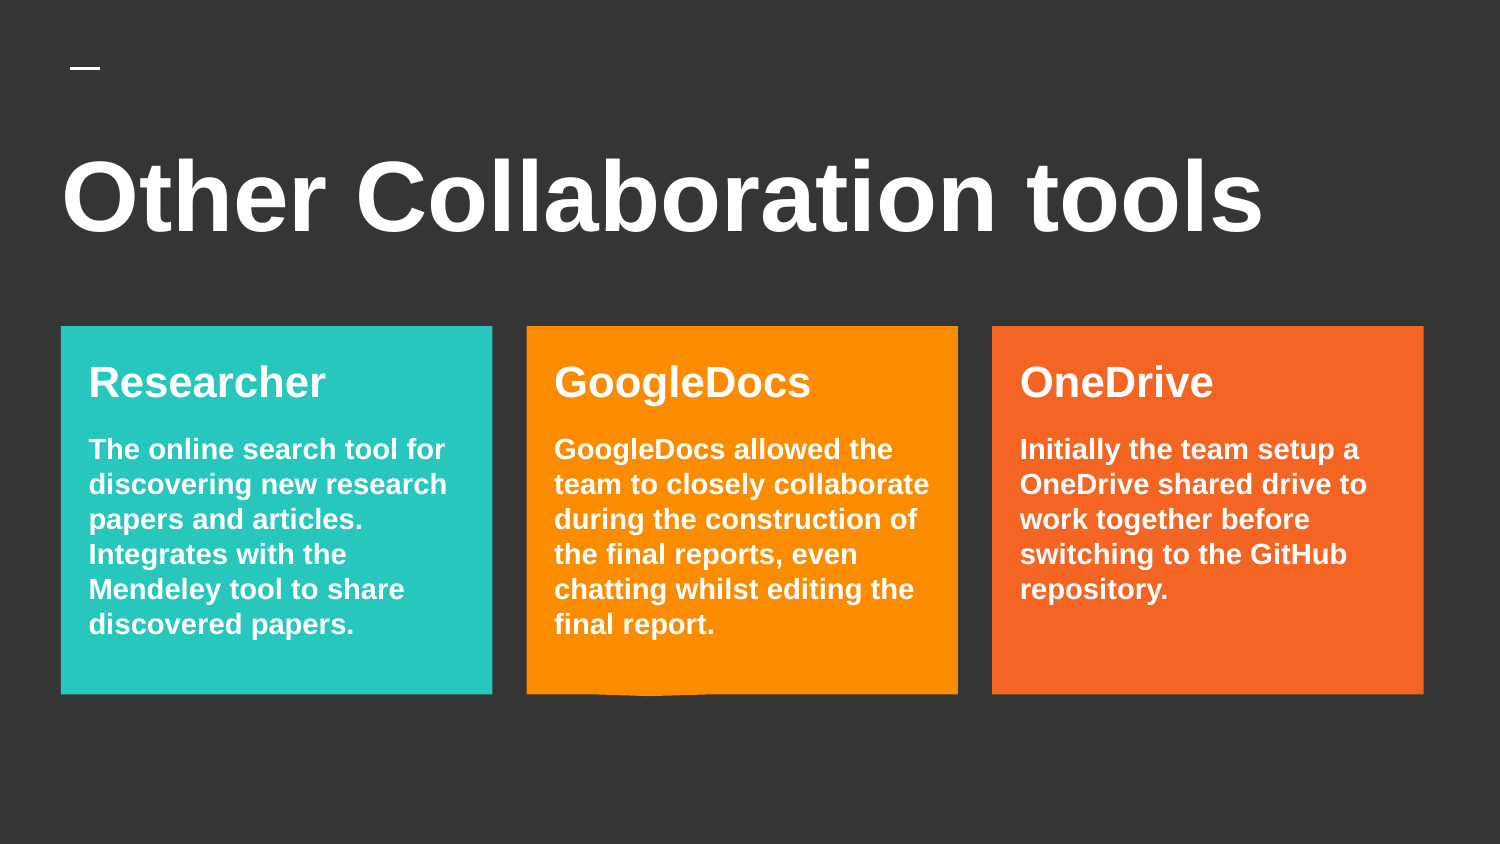

# Other Collaboration tools

Researcher
The online search tool for discovering new research papers and articles. Integrates with the Mendeley tool to share discovered papers.
GoogleDocs
GoogleDocs allowed the team to closely collaborate during the construction of the final reports, even chatting whilst editing the final report.
OneDrive
Initially the team setup a OneDrive shared drive to work together before switching to the GitHub repository.